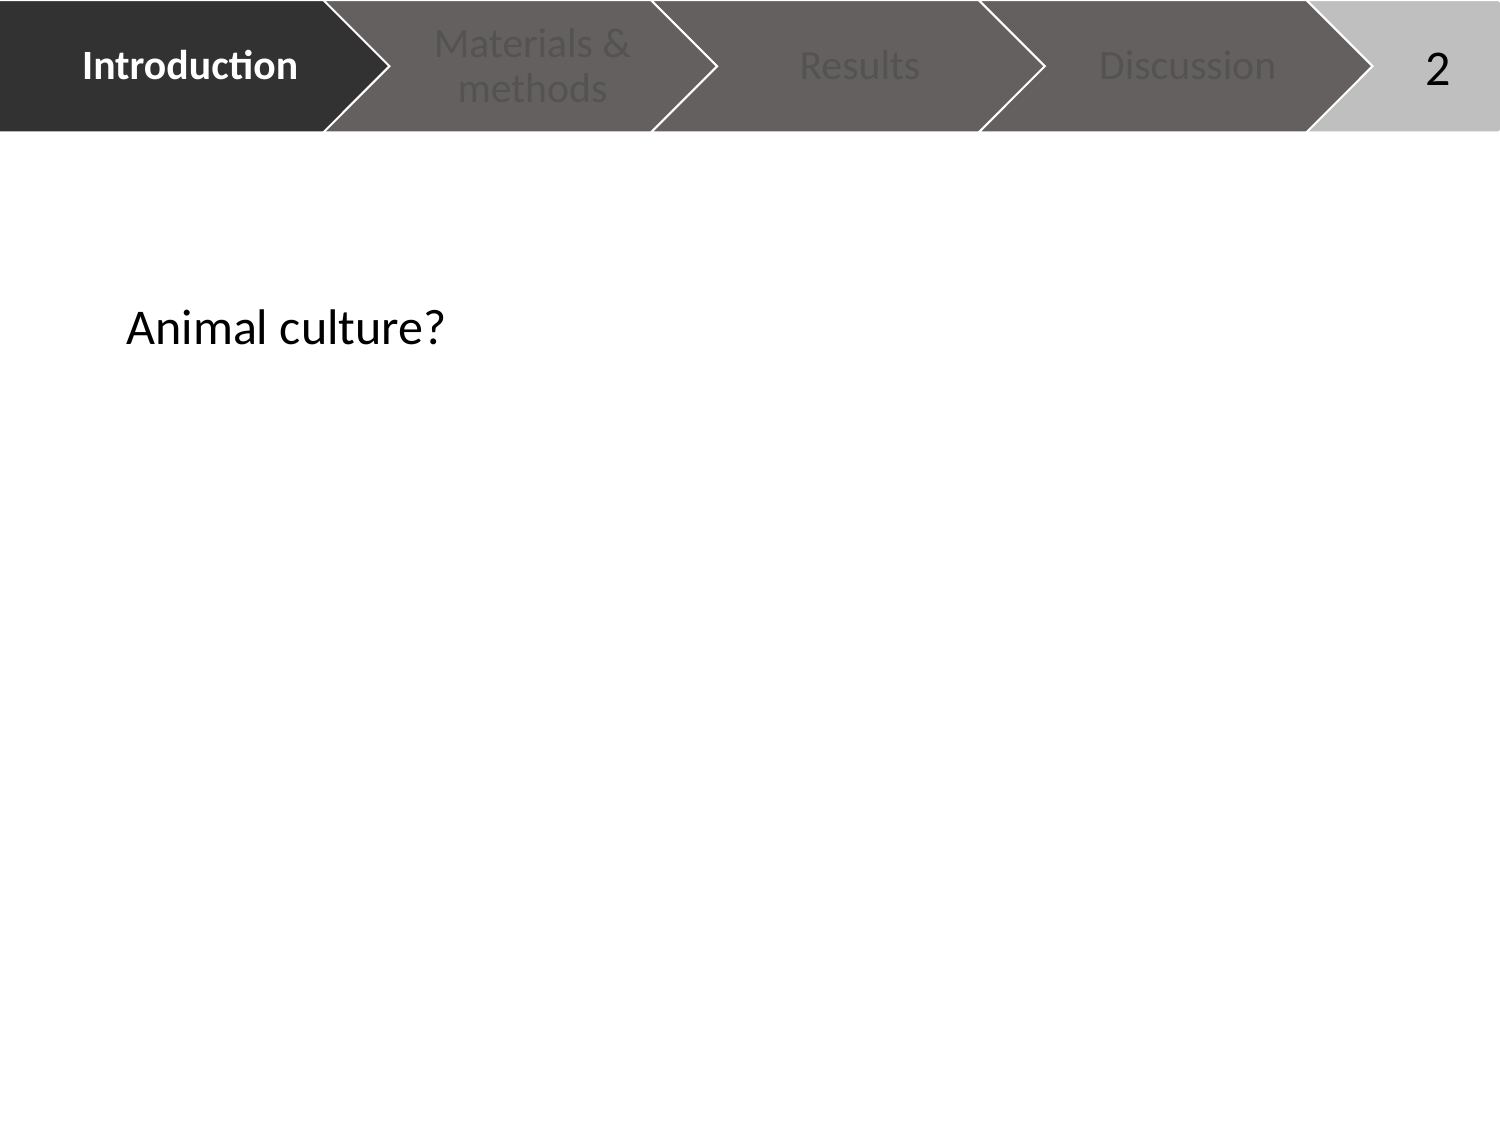

Introduction
Materials & methods
Results
Discussion

2
Animal culture?